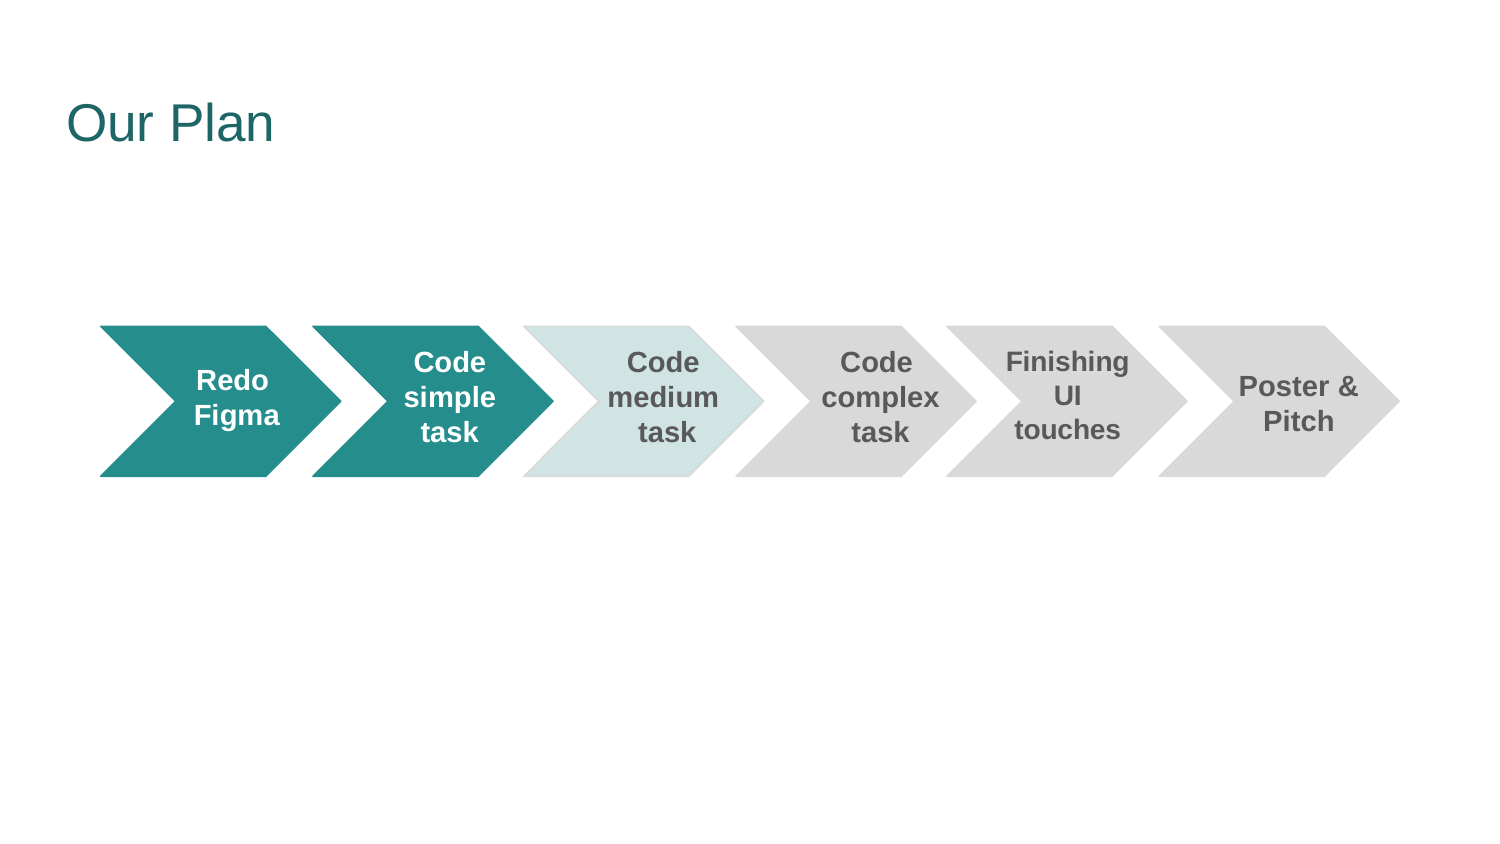

# Our Plan

Code simple task
Code
medium
task
Code
complex
task
Finishing UI touches
Redo
Figma
Poster & Pitch